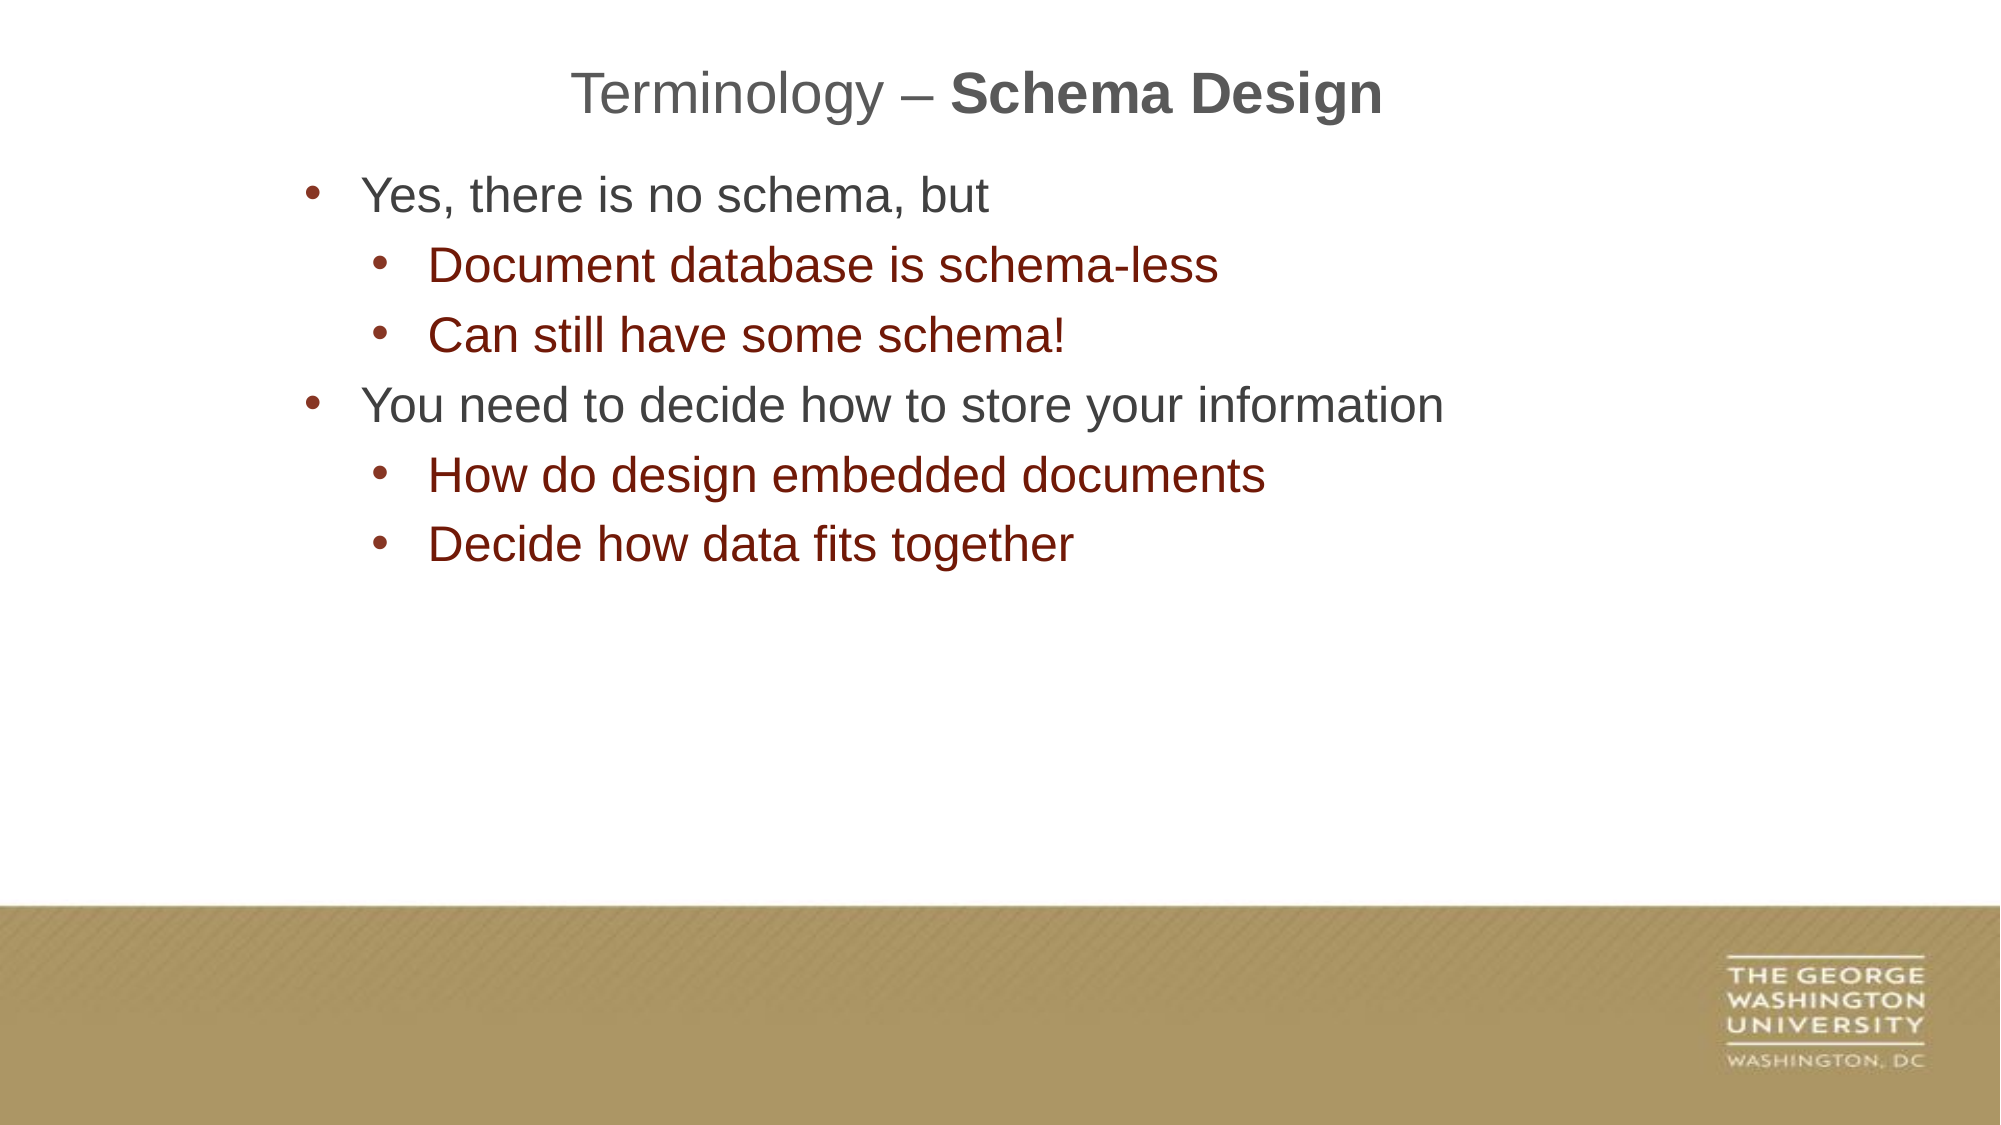

Terminology – Schema Design

Yes, there is no schema, but
Document database is schema-less
Can still have some schema!
You need to decide how to store your information
How do design embedded documents
Decide how data fits together